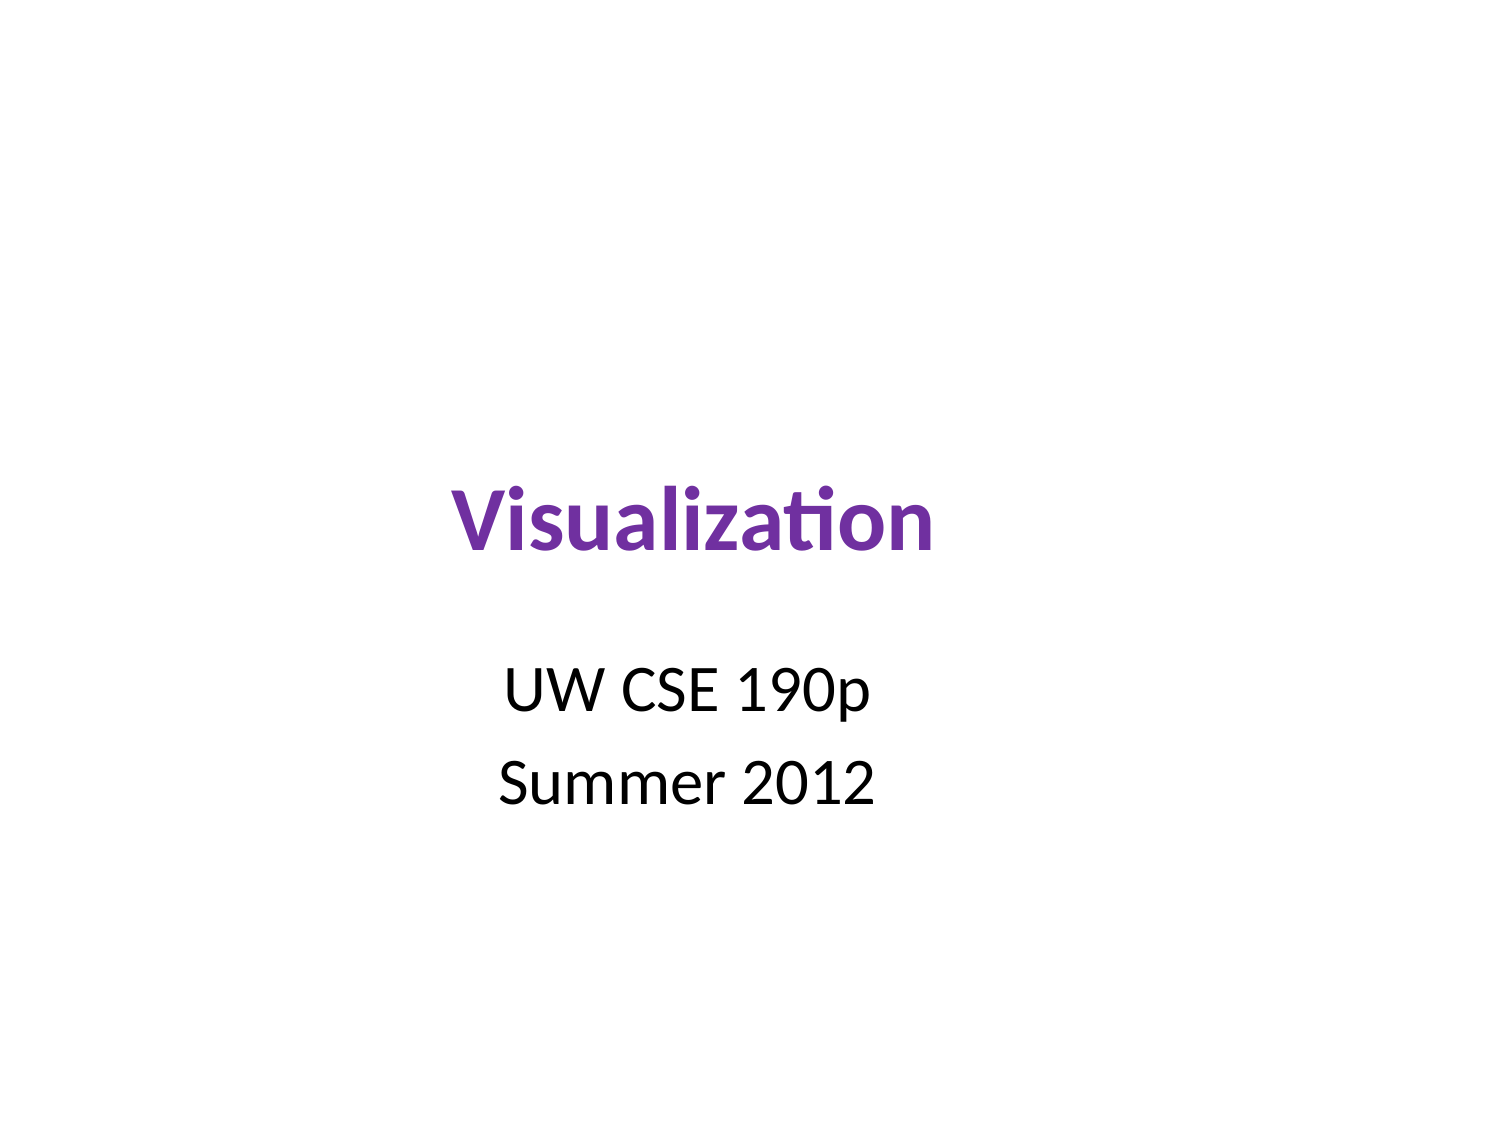

# Visualization
UW CSE 190p
Summer 2012